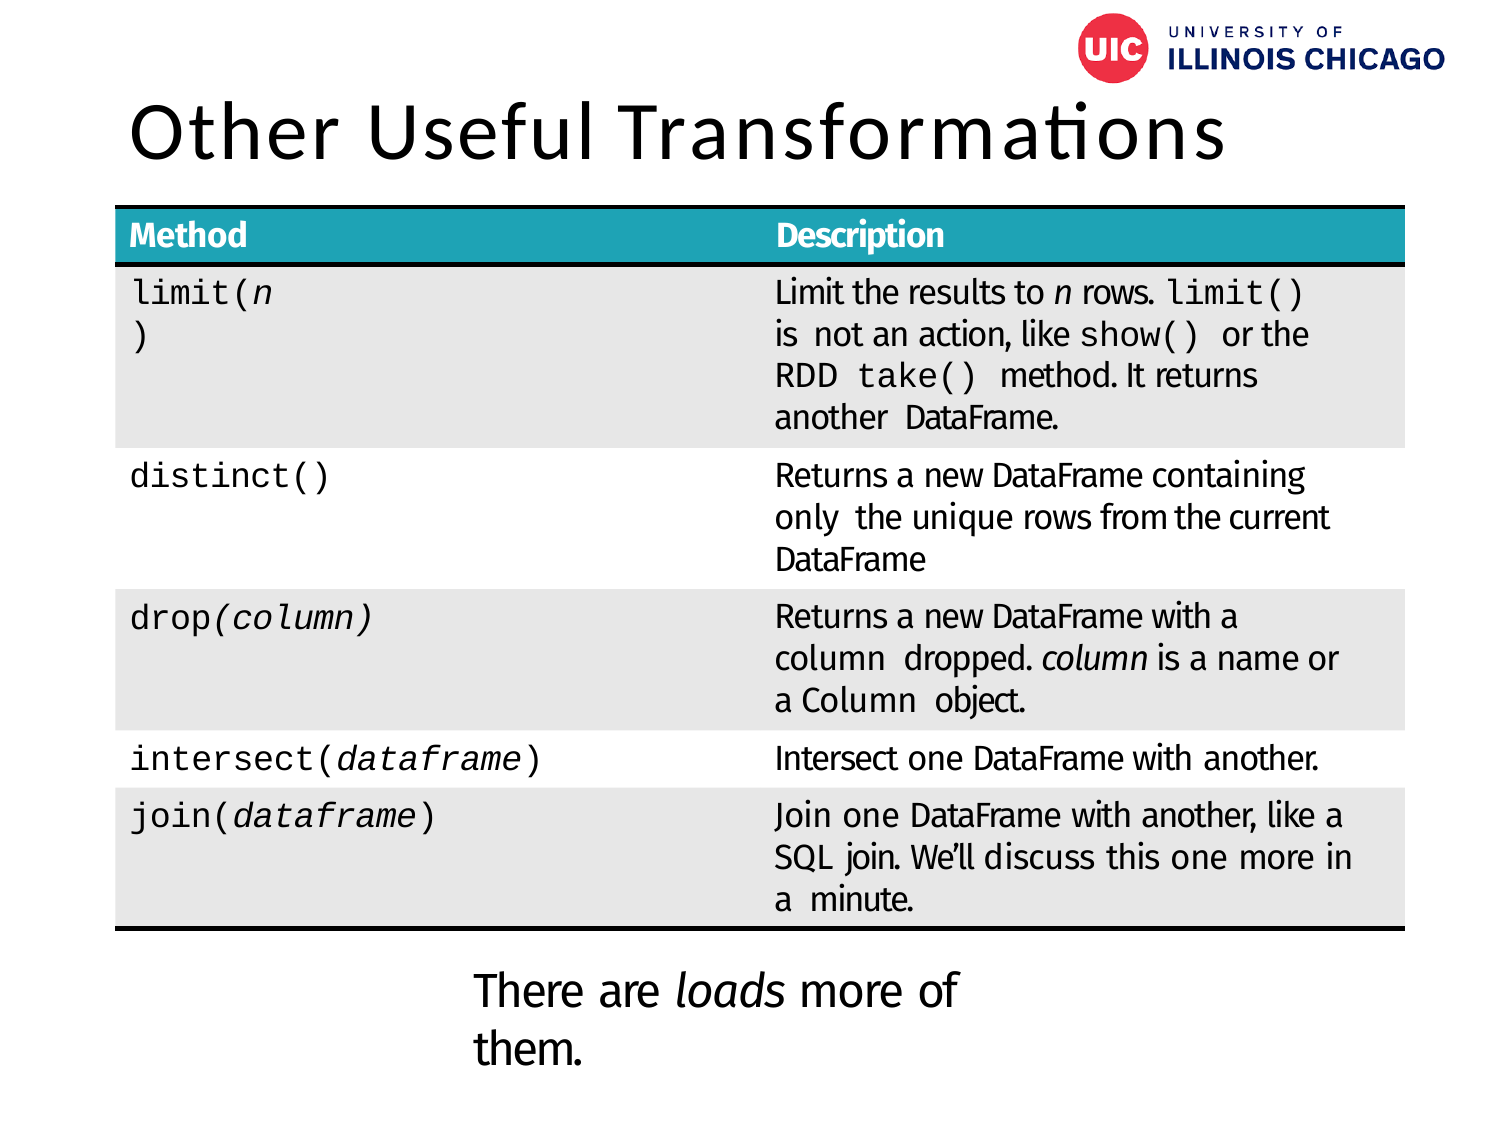

# Other Useful Transformations

Method	Description

limit(n)
Limit the results to n rows. limit() is  not an action, like show() or the RDD  take() method. It returns another  DataFrame.
distinct()
Returns a new DataFrame containing only  the unique rows from the current  DataFrame

drop(column)
Returns a new DataFrame with a column  dropped. column is a name or a Column  object.
intersect(dataframe)
Intersect one DataFrame with another.

Join one DataFrame with another, like a  SQL join. We’ll discuss this one more in a  minute.
join(dataframe)

There are loads more of them.
79